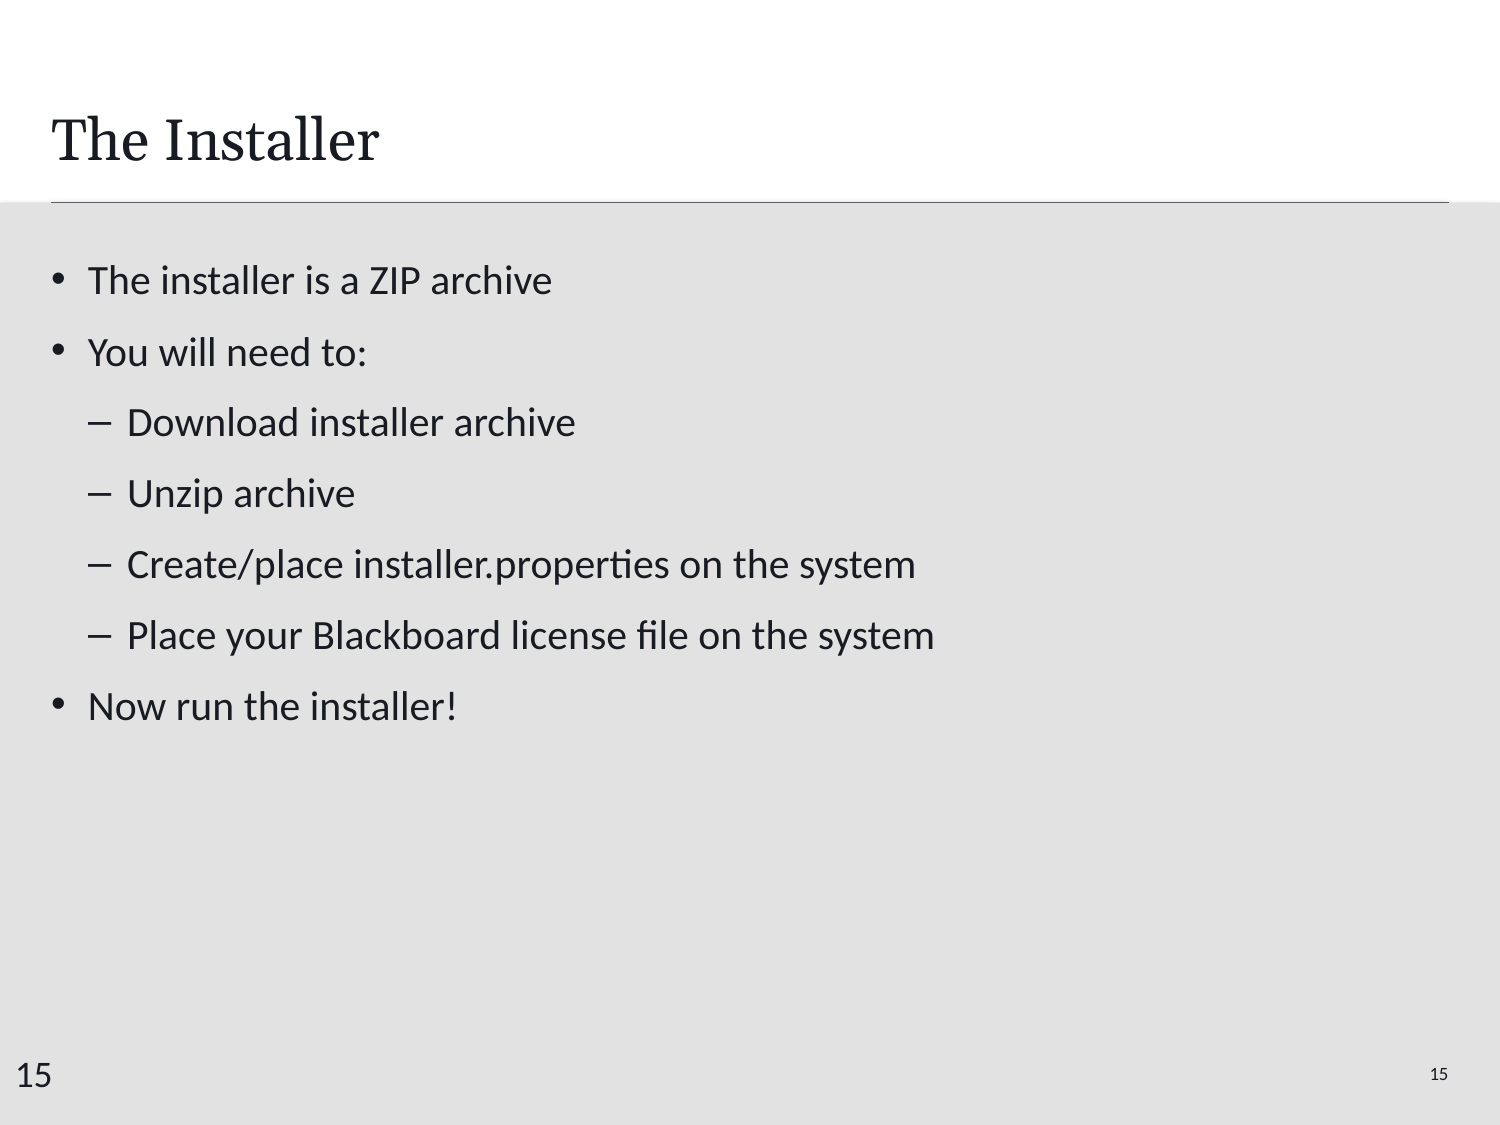

# The Installer
The installer is a ZIP archive
You will need to:
Download installer archive
Unzip archive
Create/place installer.properties on the system
Place your Blackboard license file on the system
Now run the installer!
15